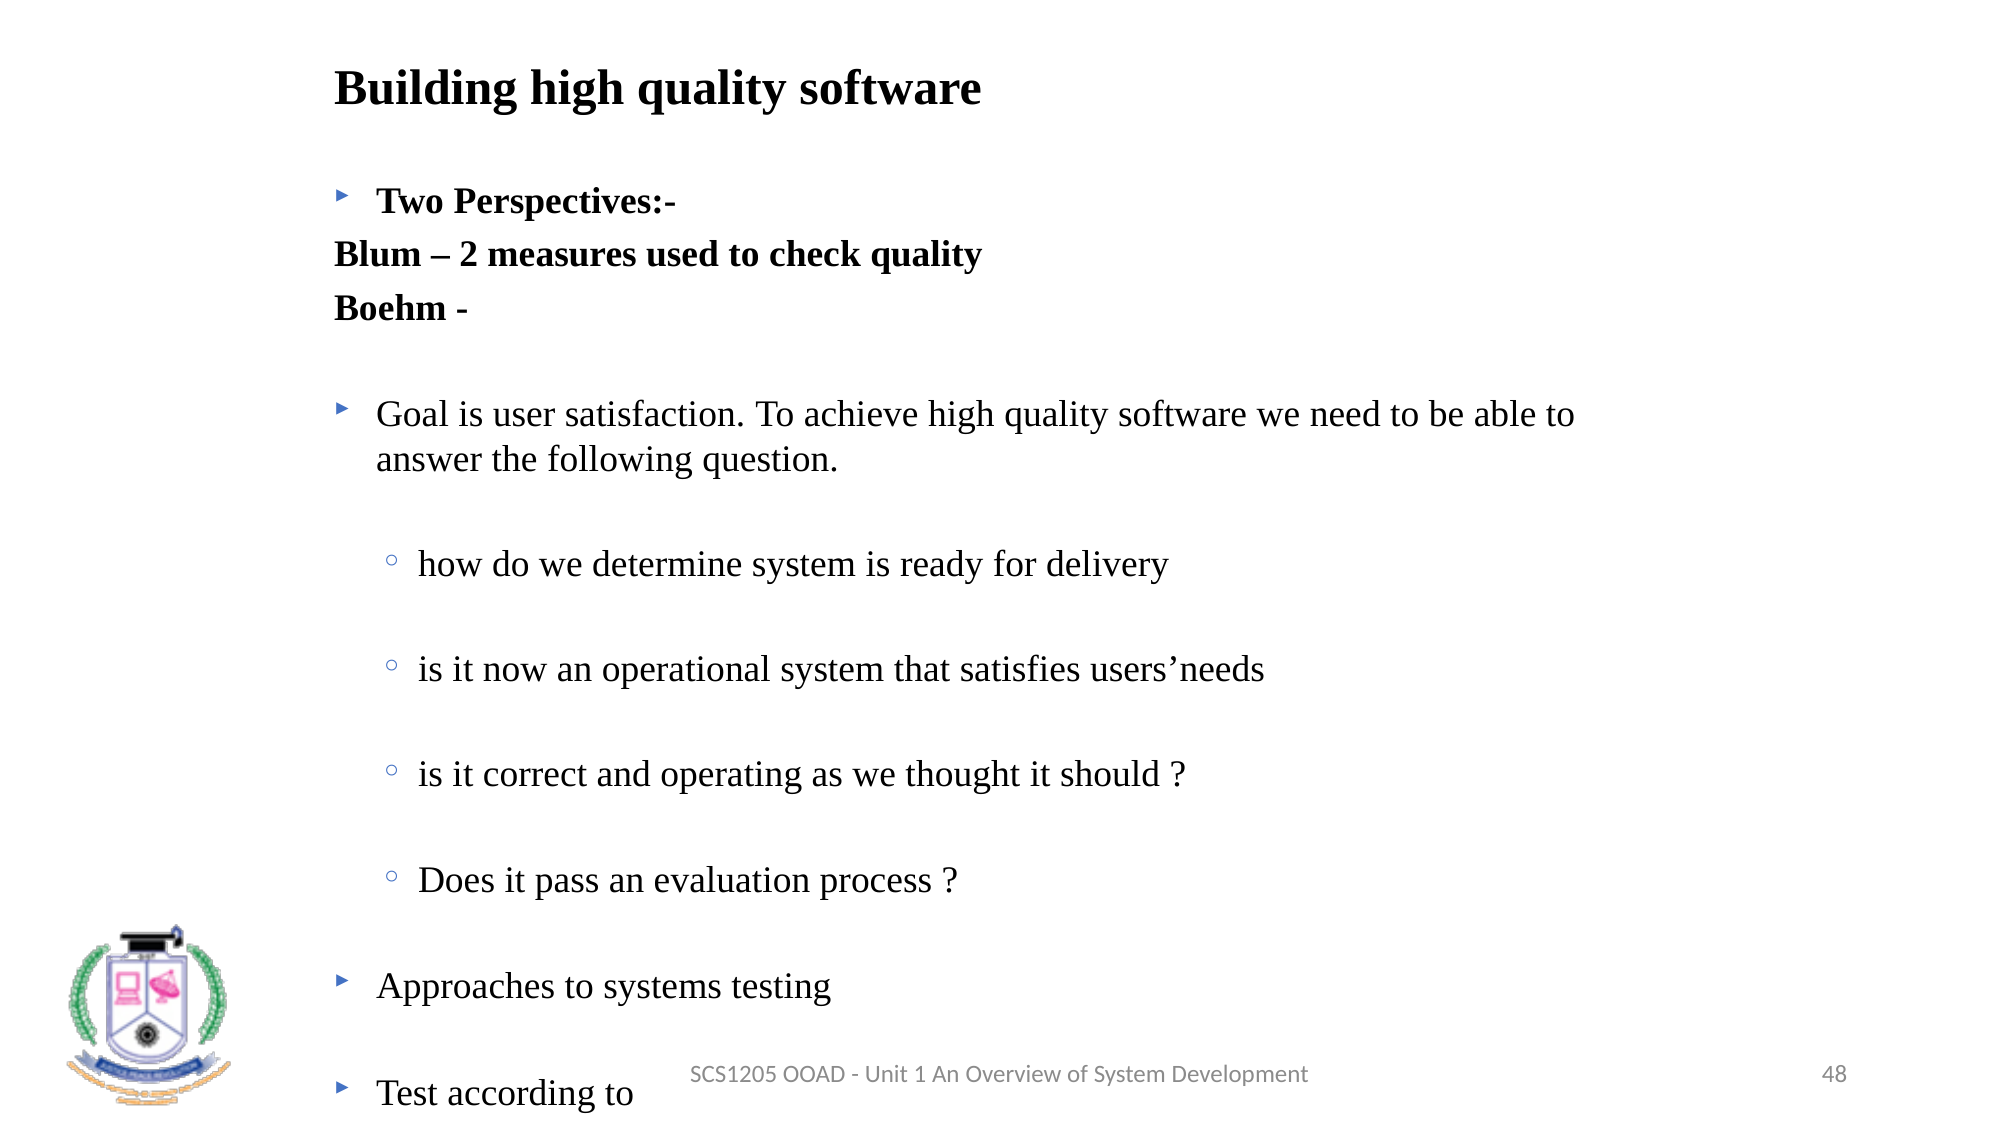

Building high quality software

Two Perspectives:-
Blum – 2 measures used to check quality
Boehm -

Goal is user satisfaction. To achieve high quality software we need to be able to answer the following question.

how do we determine system is ready for delivery

is it now an operational system that satisfies users’needs

is it correct and operating as we thought it should ?

Does it pass an evaluation process ?

Approaches to systems testing

Test according to

how it has been built

what it should do

SCS1205 OOAD - Unit 1 An Overview of System Development
48